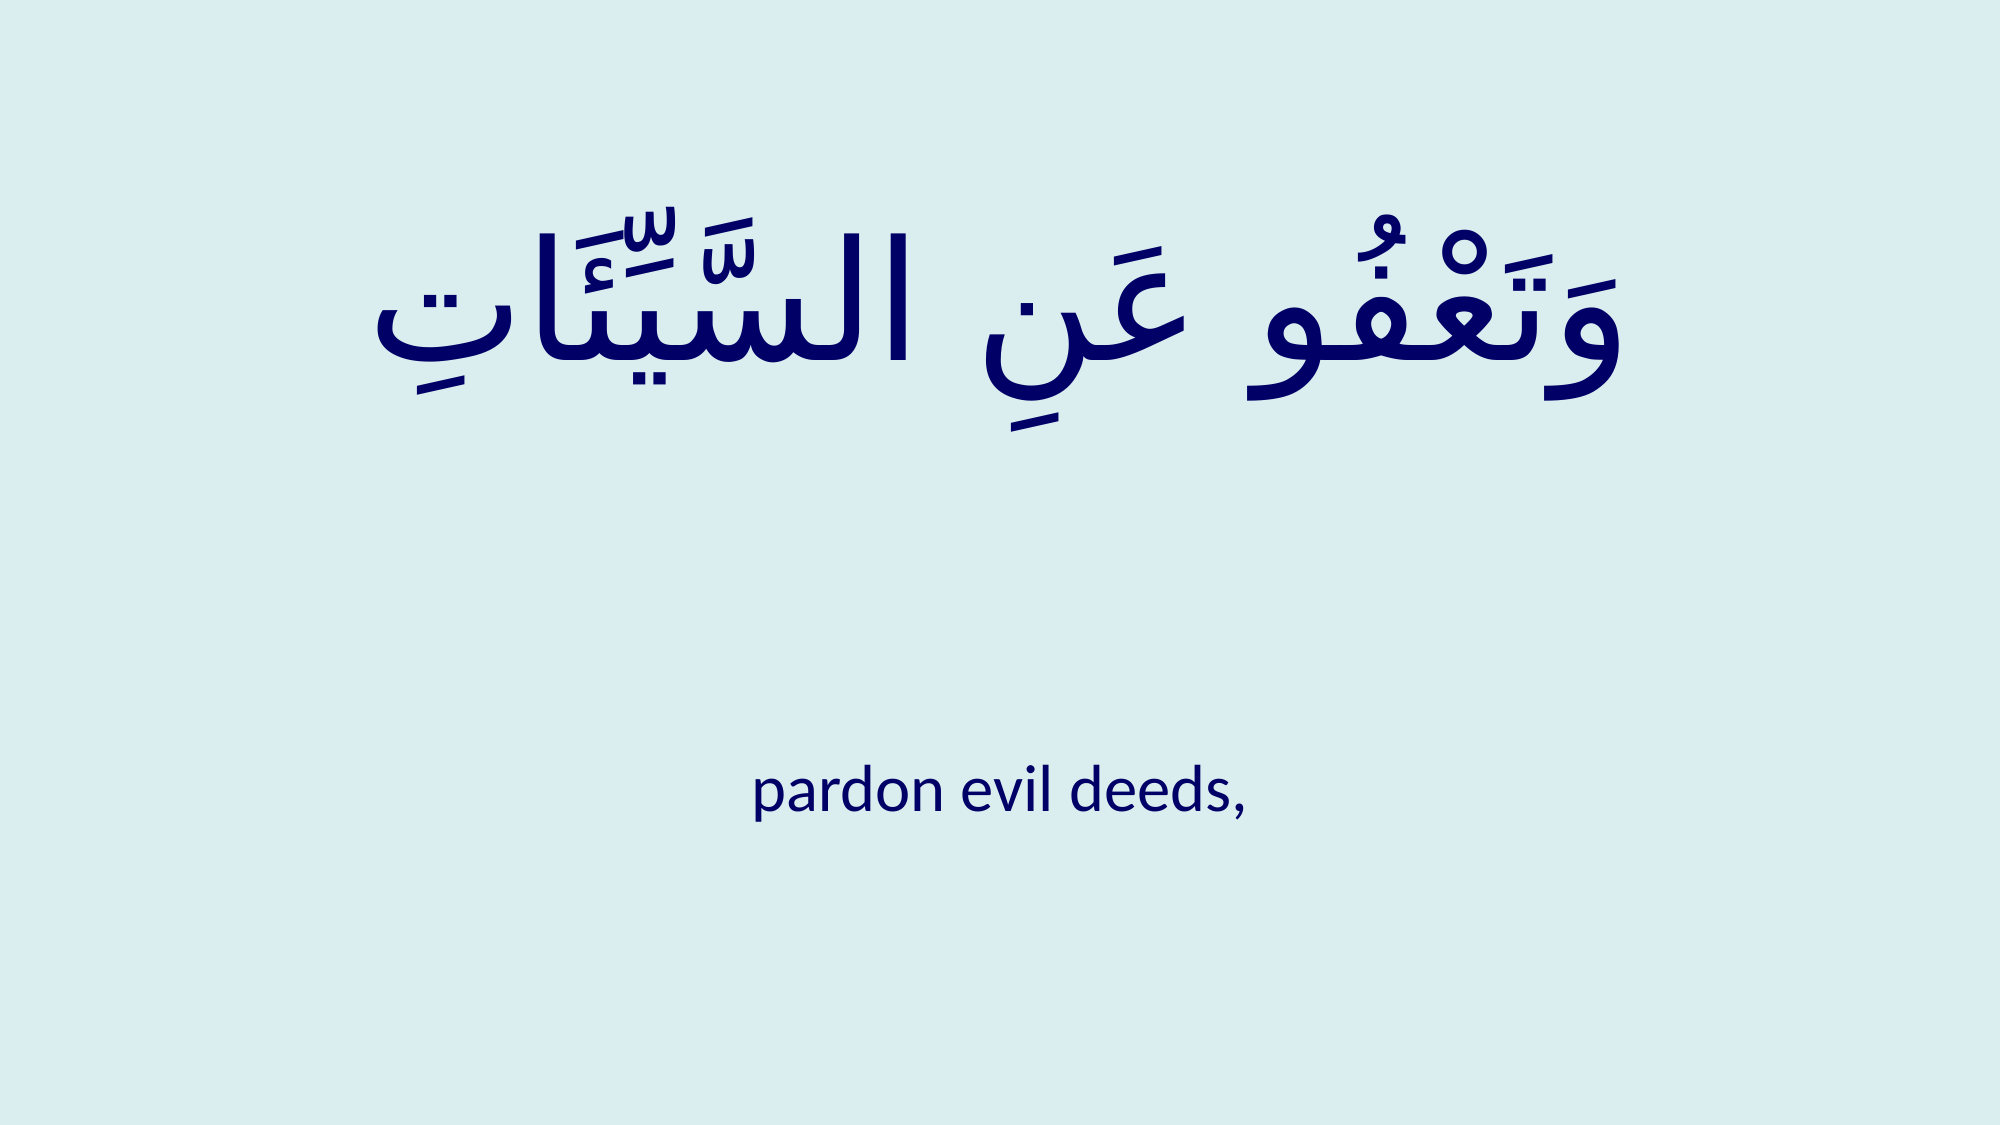

# وَتَعْفُو عَنِ السَّيِّئَاتِ
pardon evil deeds,